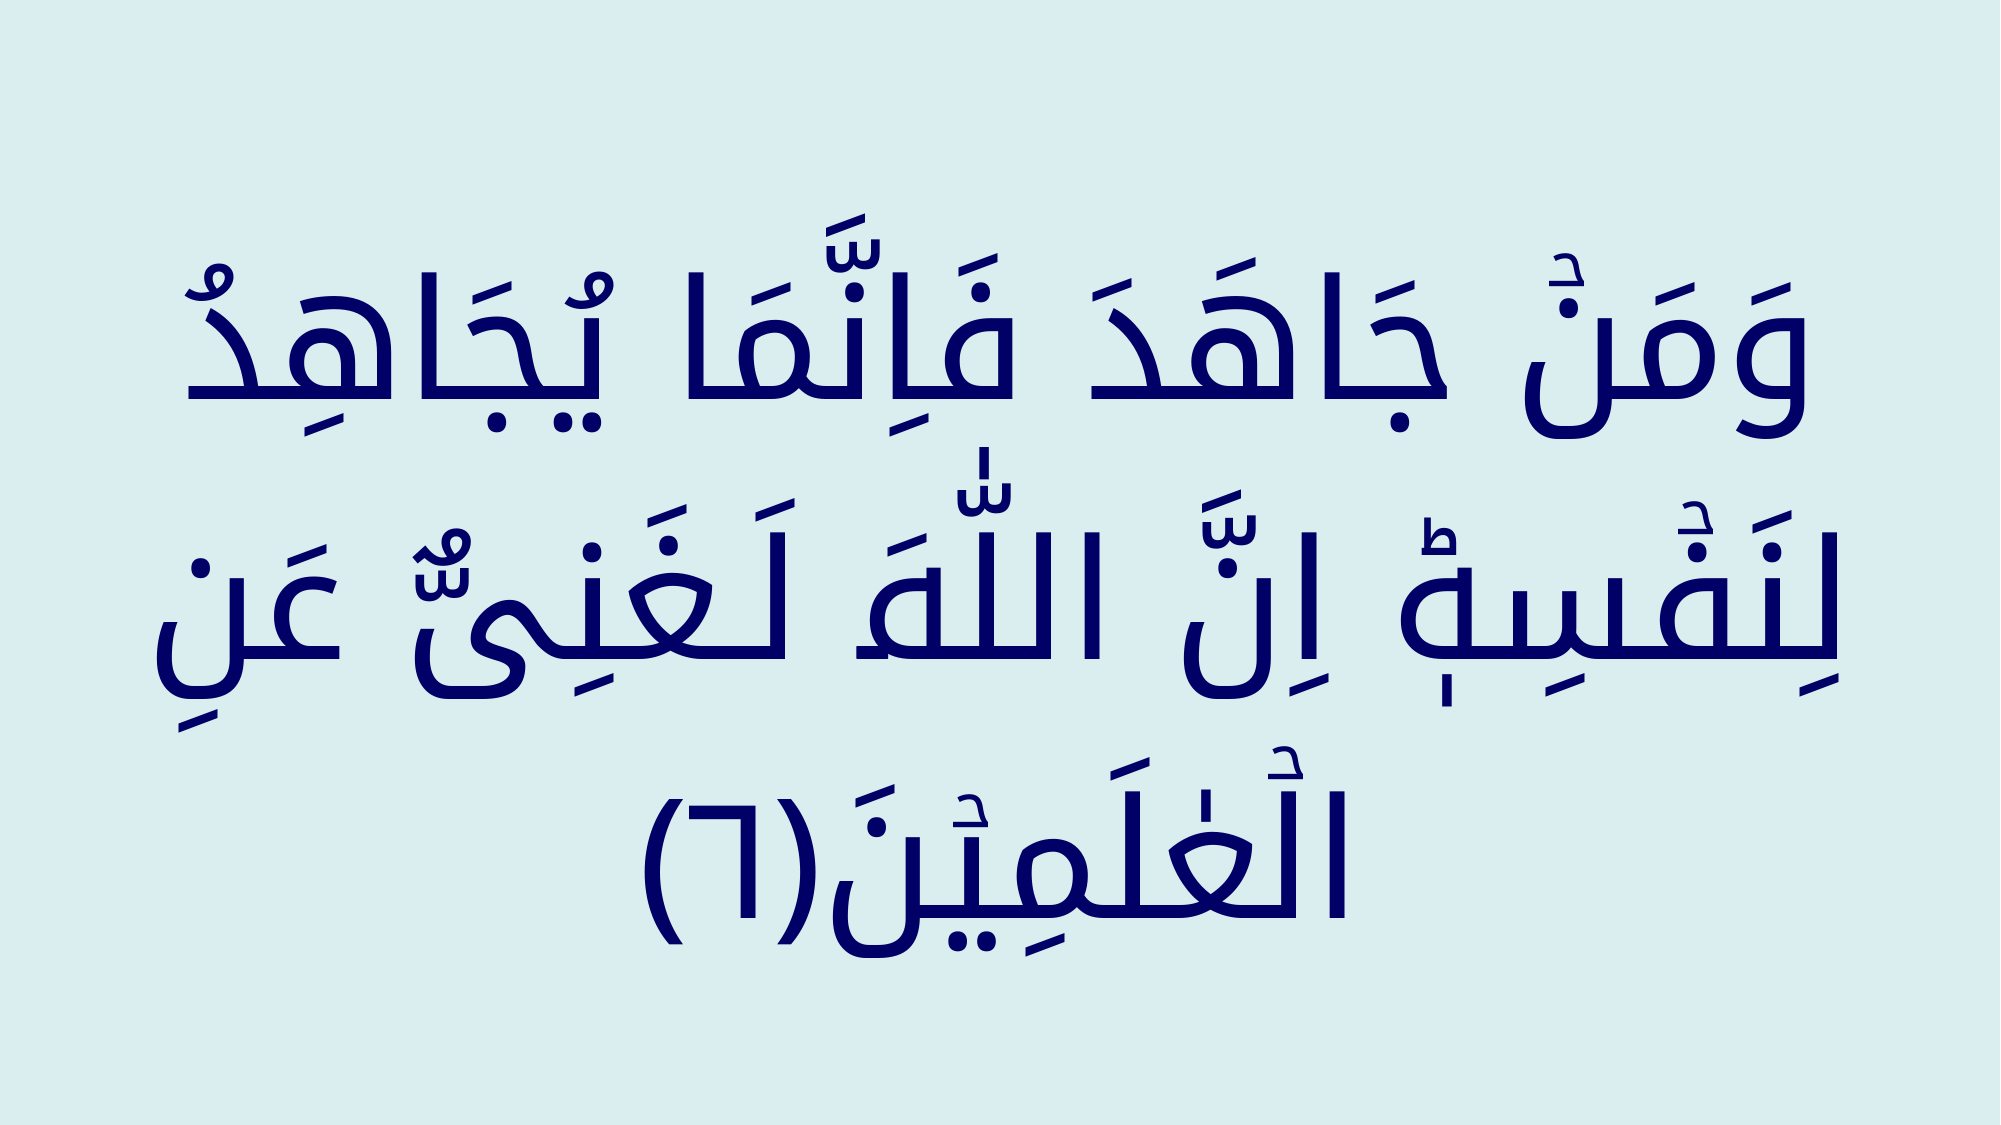

وَمَنۡ جَاهَدَ فَاِنَّمَا يُجَاهِدُ لِنَفۡسِهٖؕ اِنَّ اللّٰهَ لَـغَنِىٌّ عَنِ الۡعٰلَمِيۡنَ‎﴿٦﴾‏